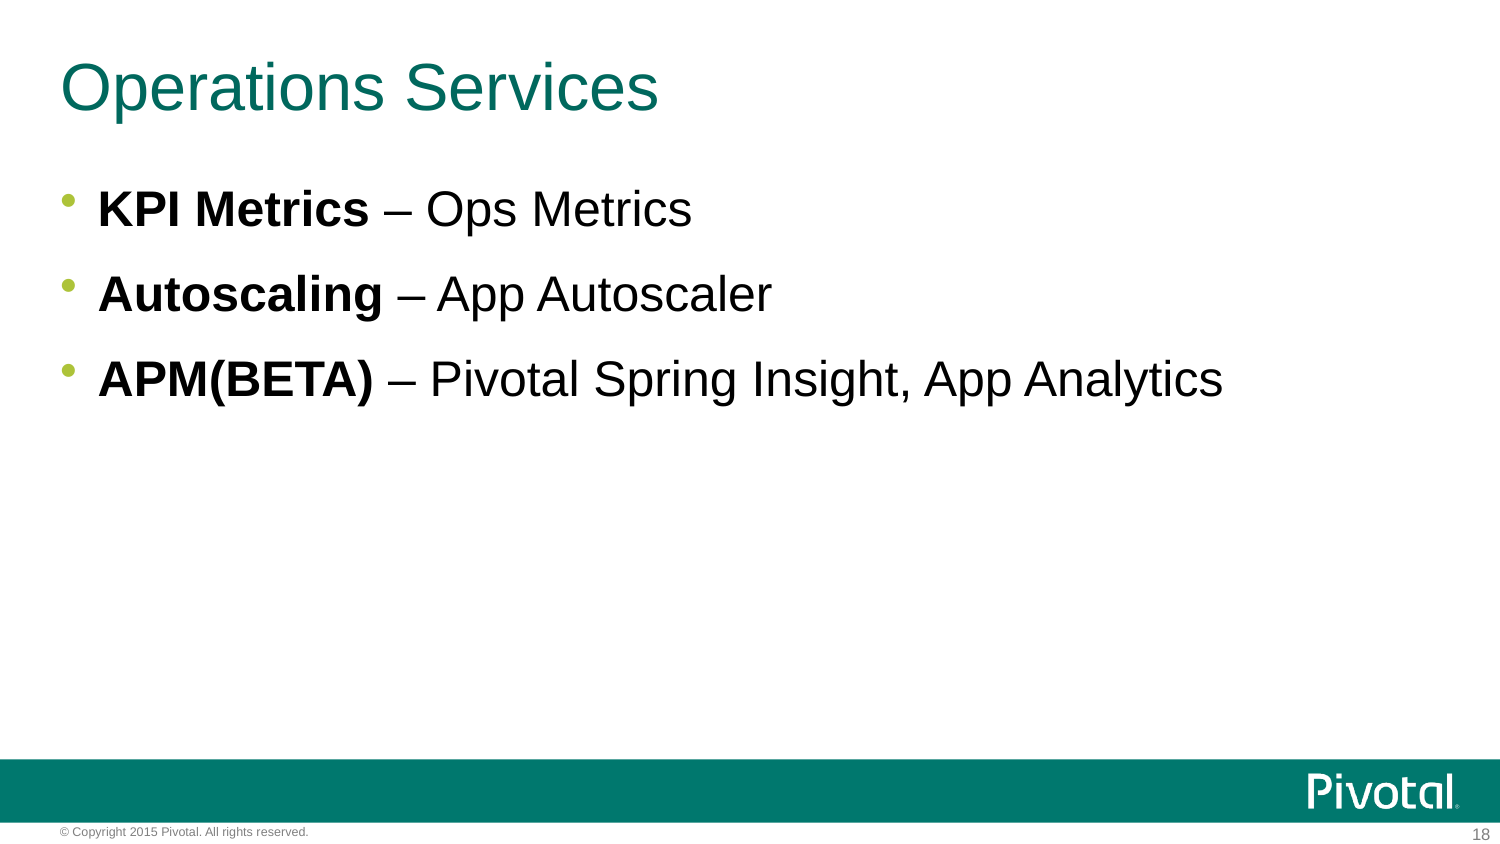

# Operations Services
KPI Metrics – Ops Metrics
Autoscaling – App Autoscaler
APM(BETA) – Pivotal Spring Insight, App Analytics